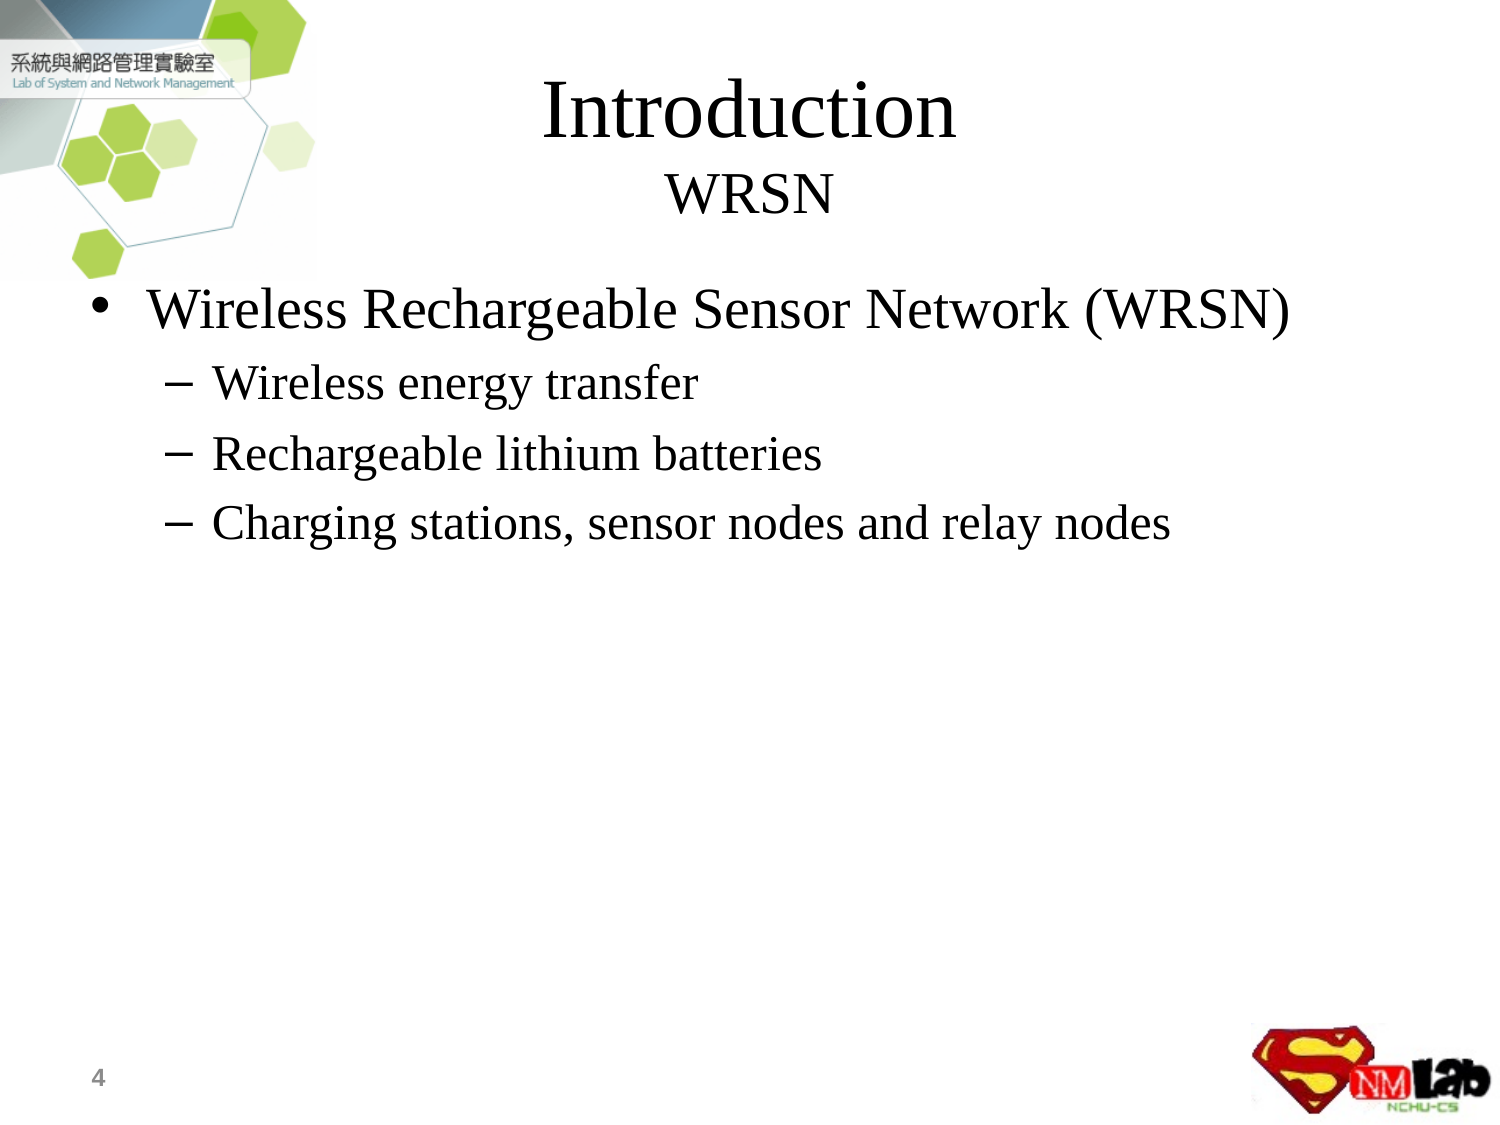

# Introduction WRSN
Wireless Rechargeable Sensor Network (WRSN)
Wireless energy transfer
Rechargeable lithium batteries
Charging stations, sensor nodes and relay nodes

4